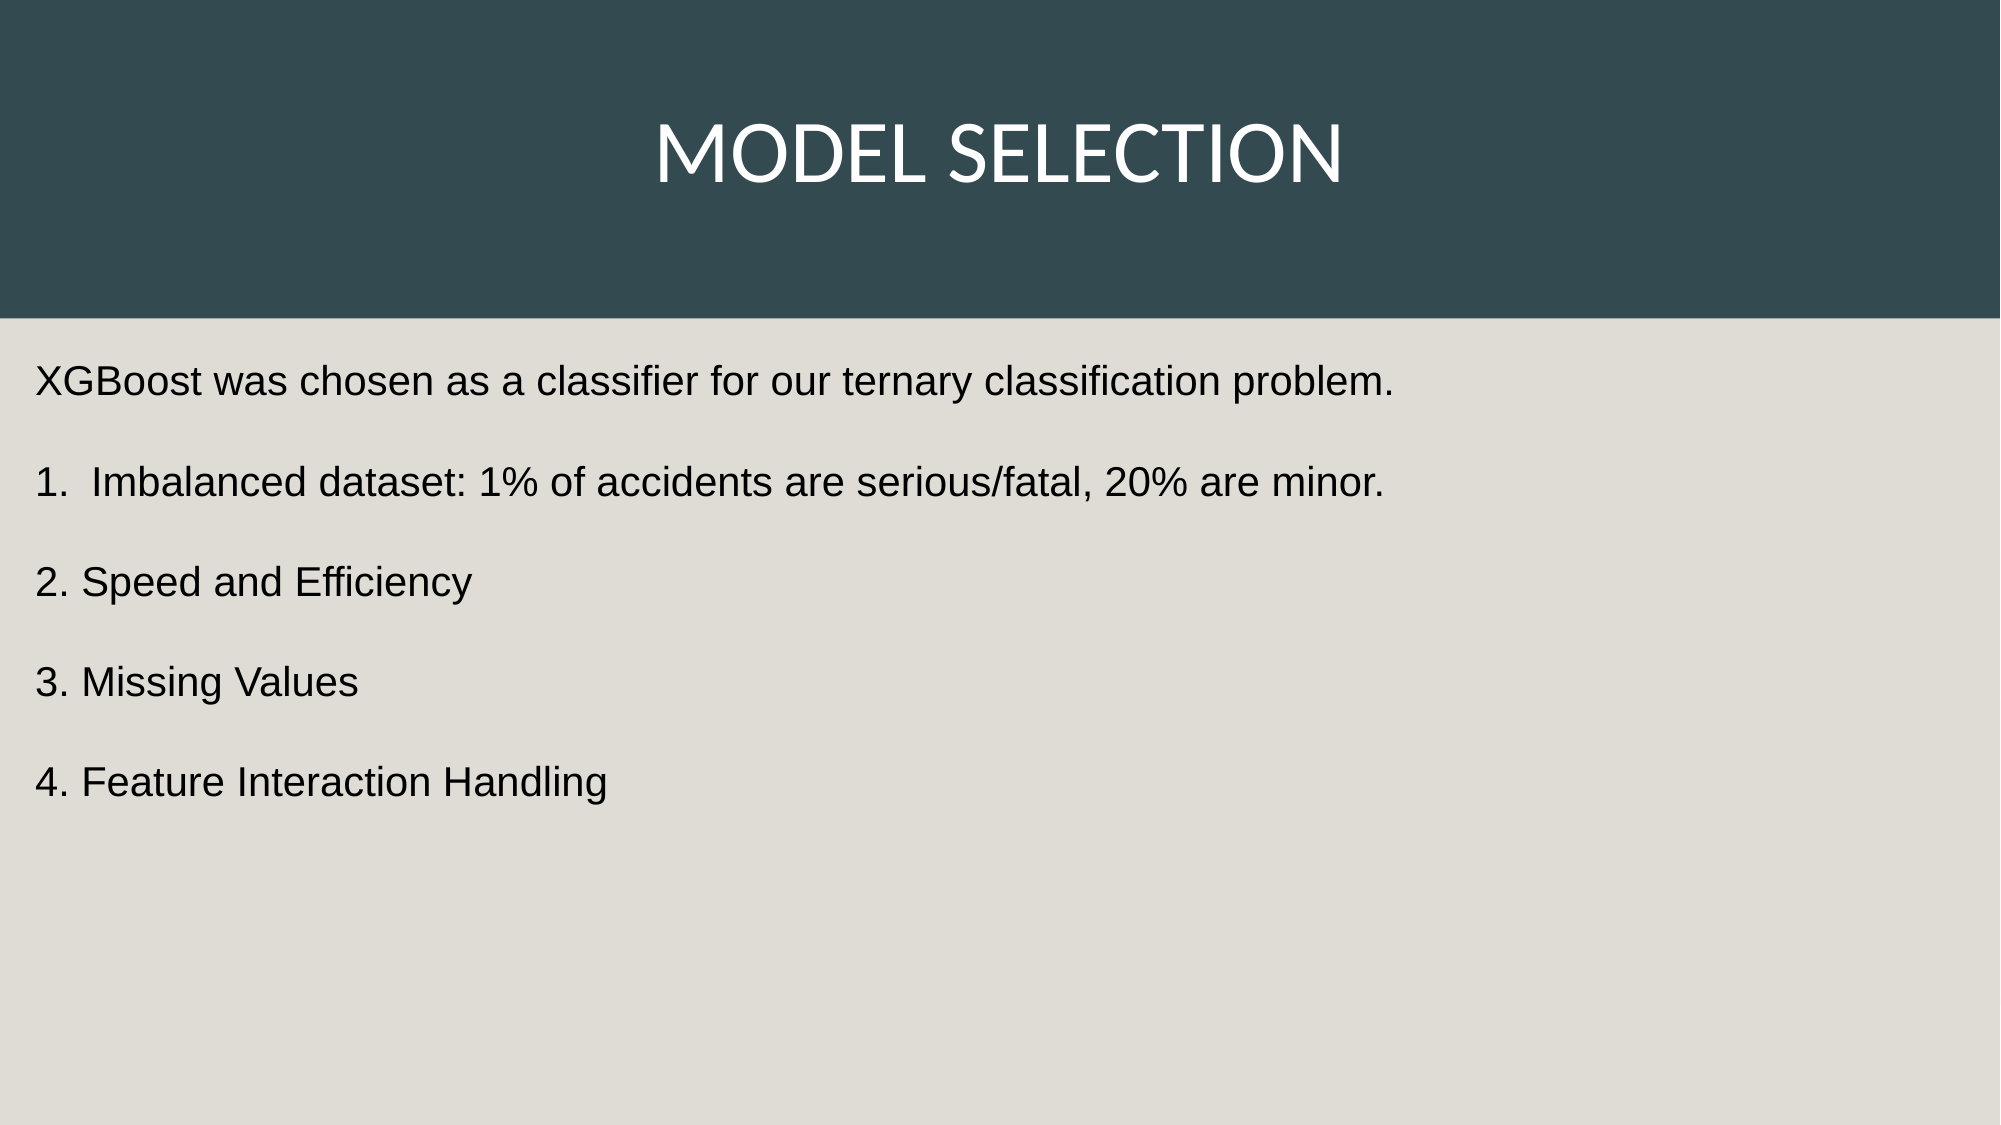

# Model selection

XGBoost was chosen as a classifier for our ternary classification problem.

Imbalanced dataset: 1% of accidents are serious/fatal, 20% are minor.

2. Speed and Efficiency

3. Missing Values

4. Feature Interaction Handling